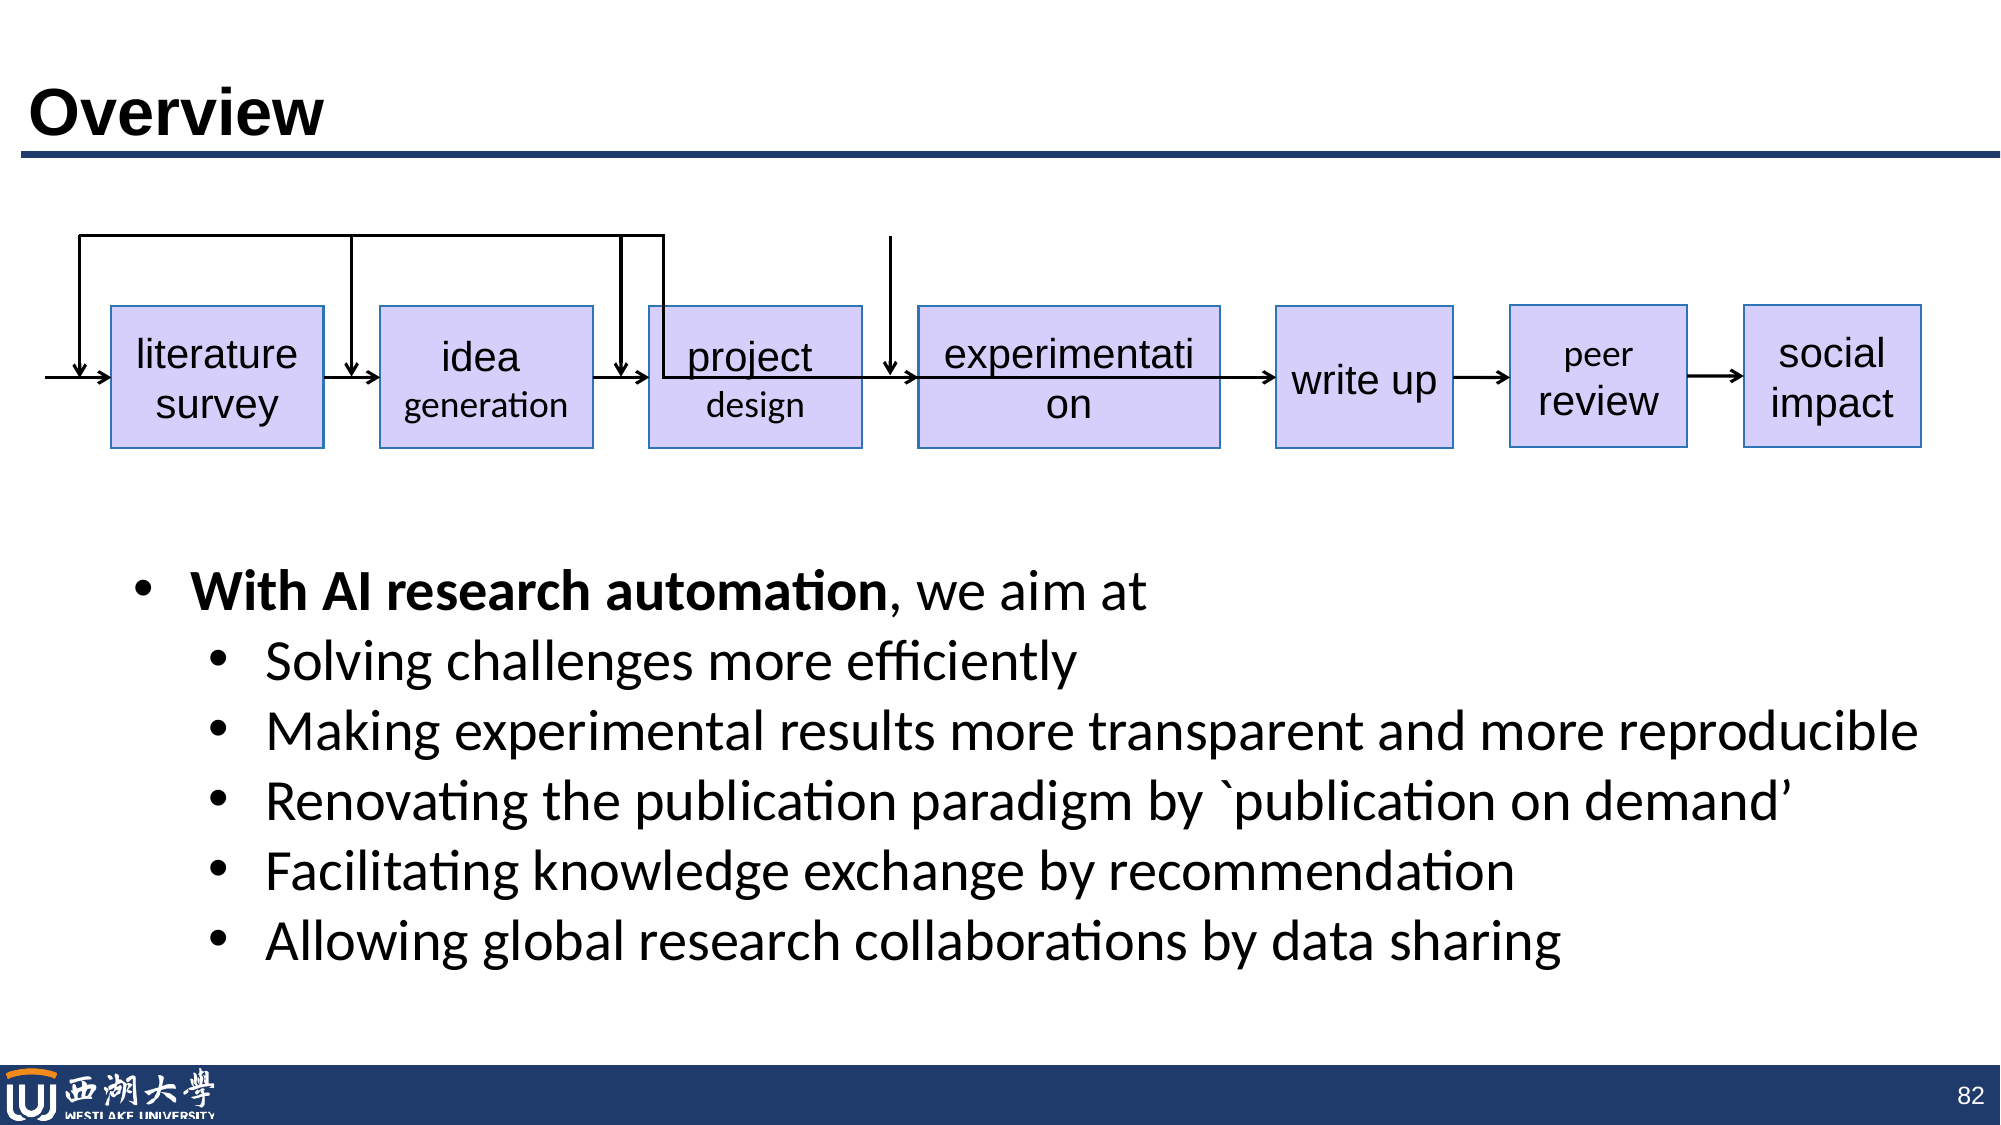

# Overview
peer review
social impact
literature survey
idea
generation
project
design
experimentation
write up
With AI research automation, we aim at
Solving challenges more efficiently
Making experimental results more transparent and more reproducible
Renovating the publication paradigm by `publication on demand’
Facilitating knowledge exchange by recommendation
Allowing global research collaborations by data sharing
82